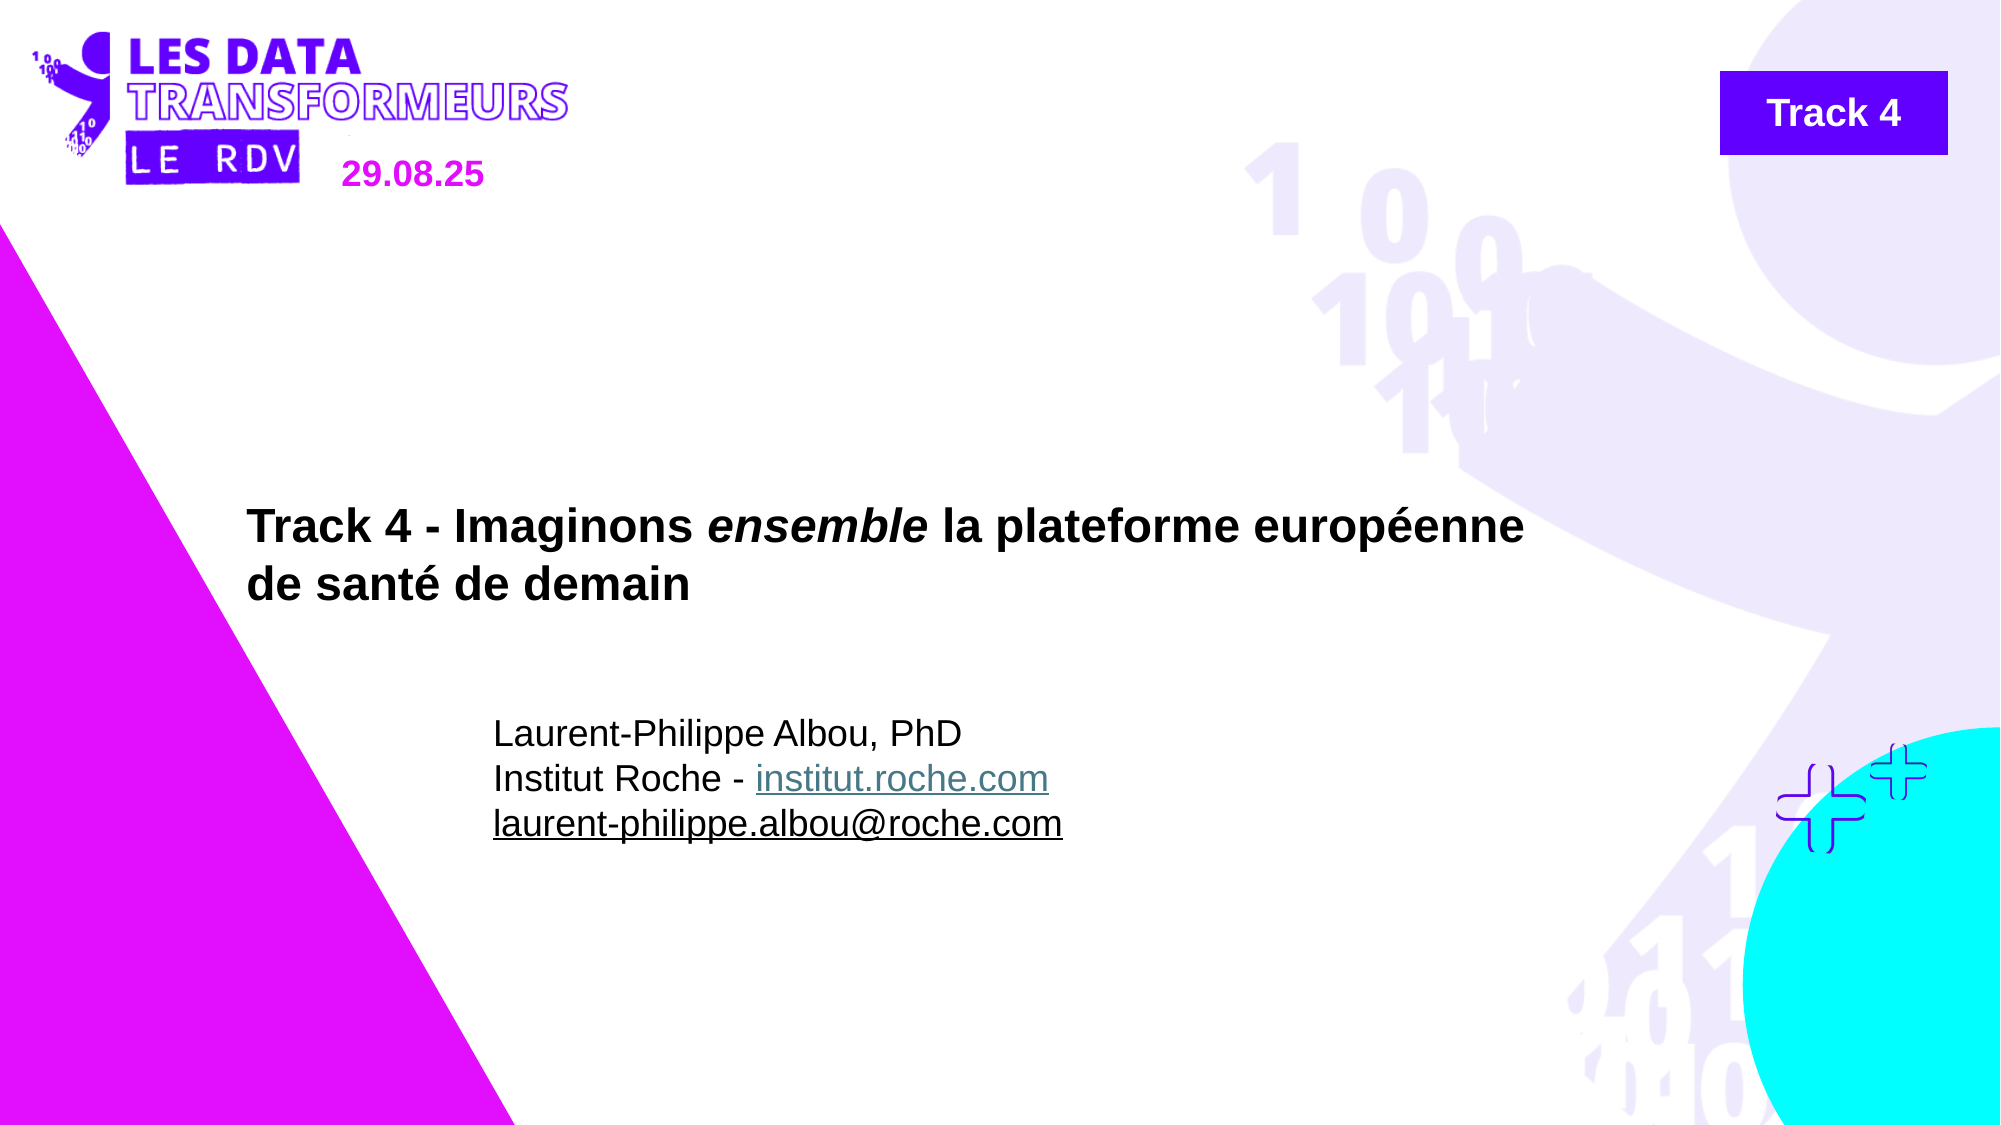

29.08.25

Track 4

Track 4 - Imaginons ensemble la plateforme européenne de santé de demain
Laurent-Philippe Albou, PhD
Institut Roche - institut.roche.com
laurent-philippe.albou@roche.com